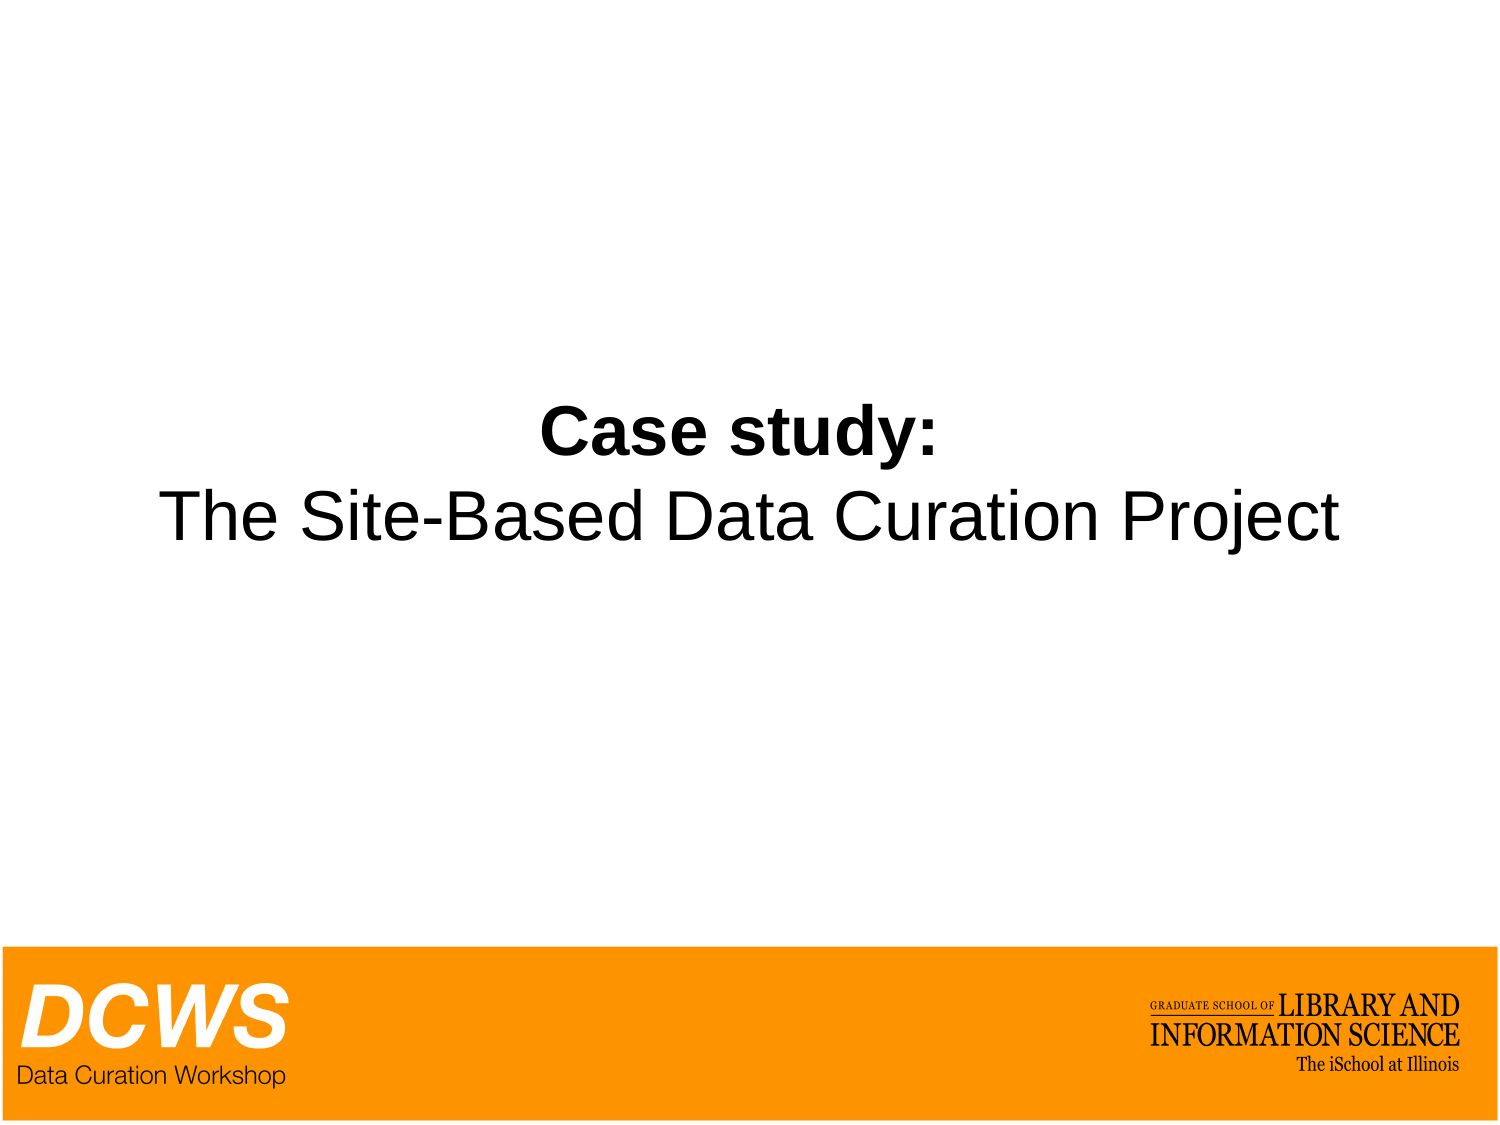

# Case study: The Site-Based Data Curation Project